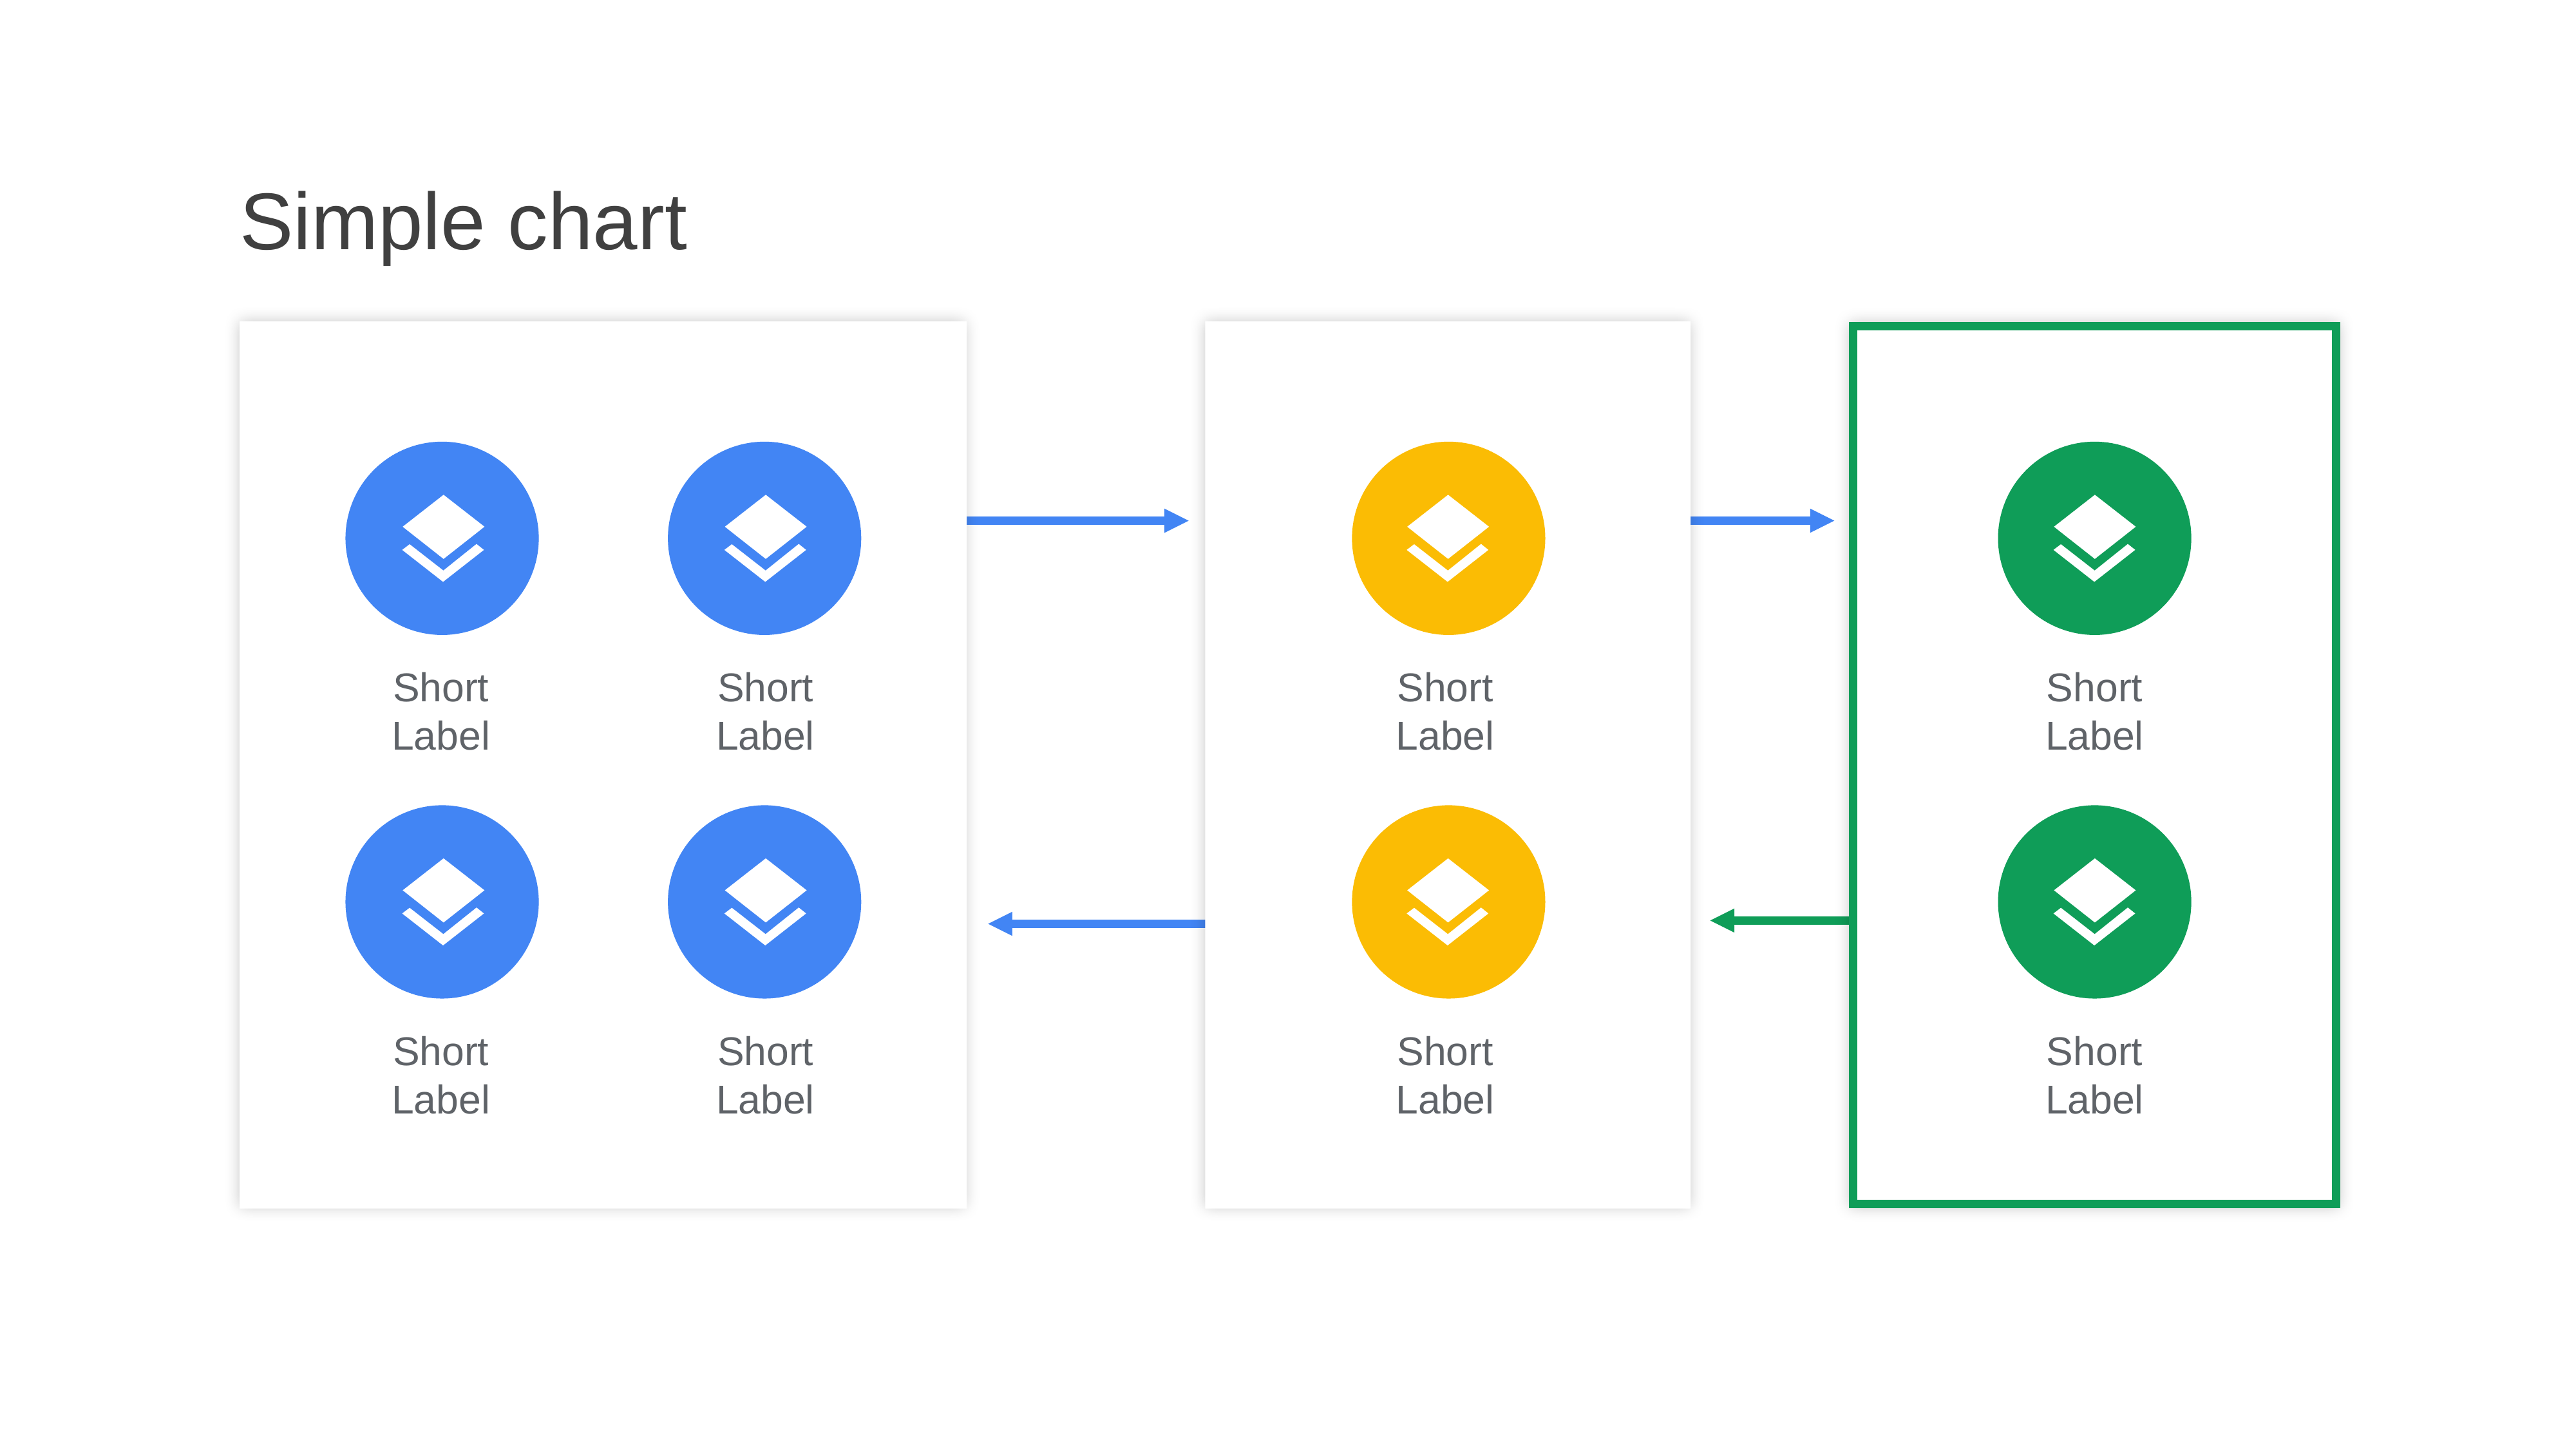

Simple chart

Short Label
Short Label
Short Label
Short Label

Short Label
Short Label
Short Label
Short Label